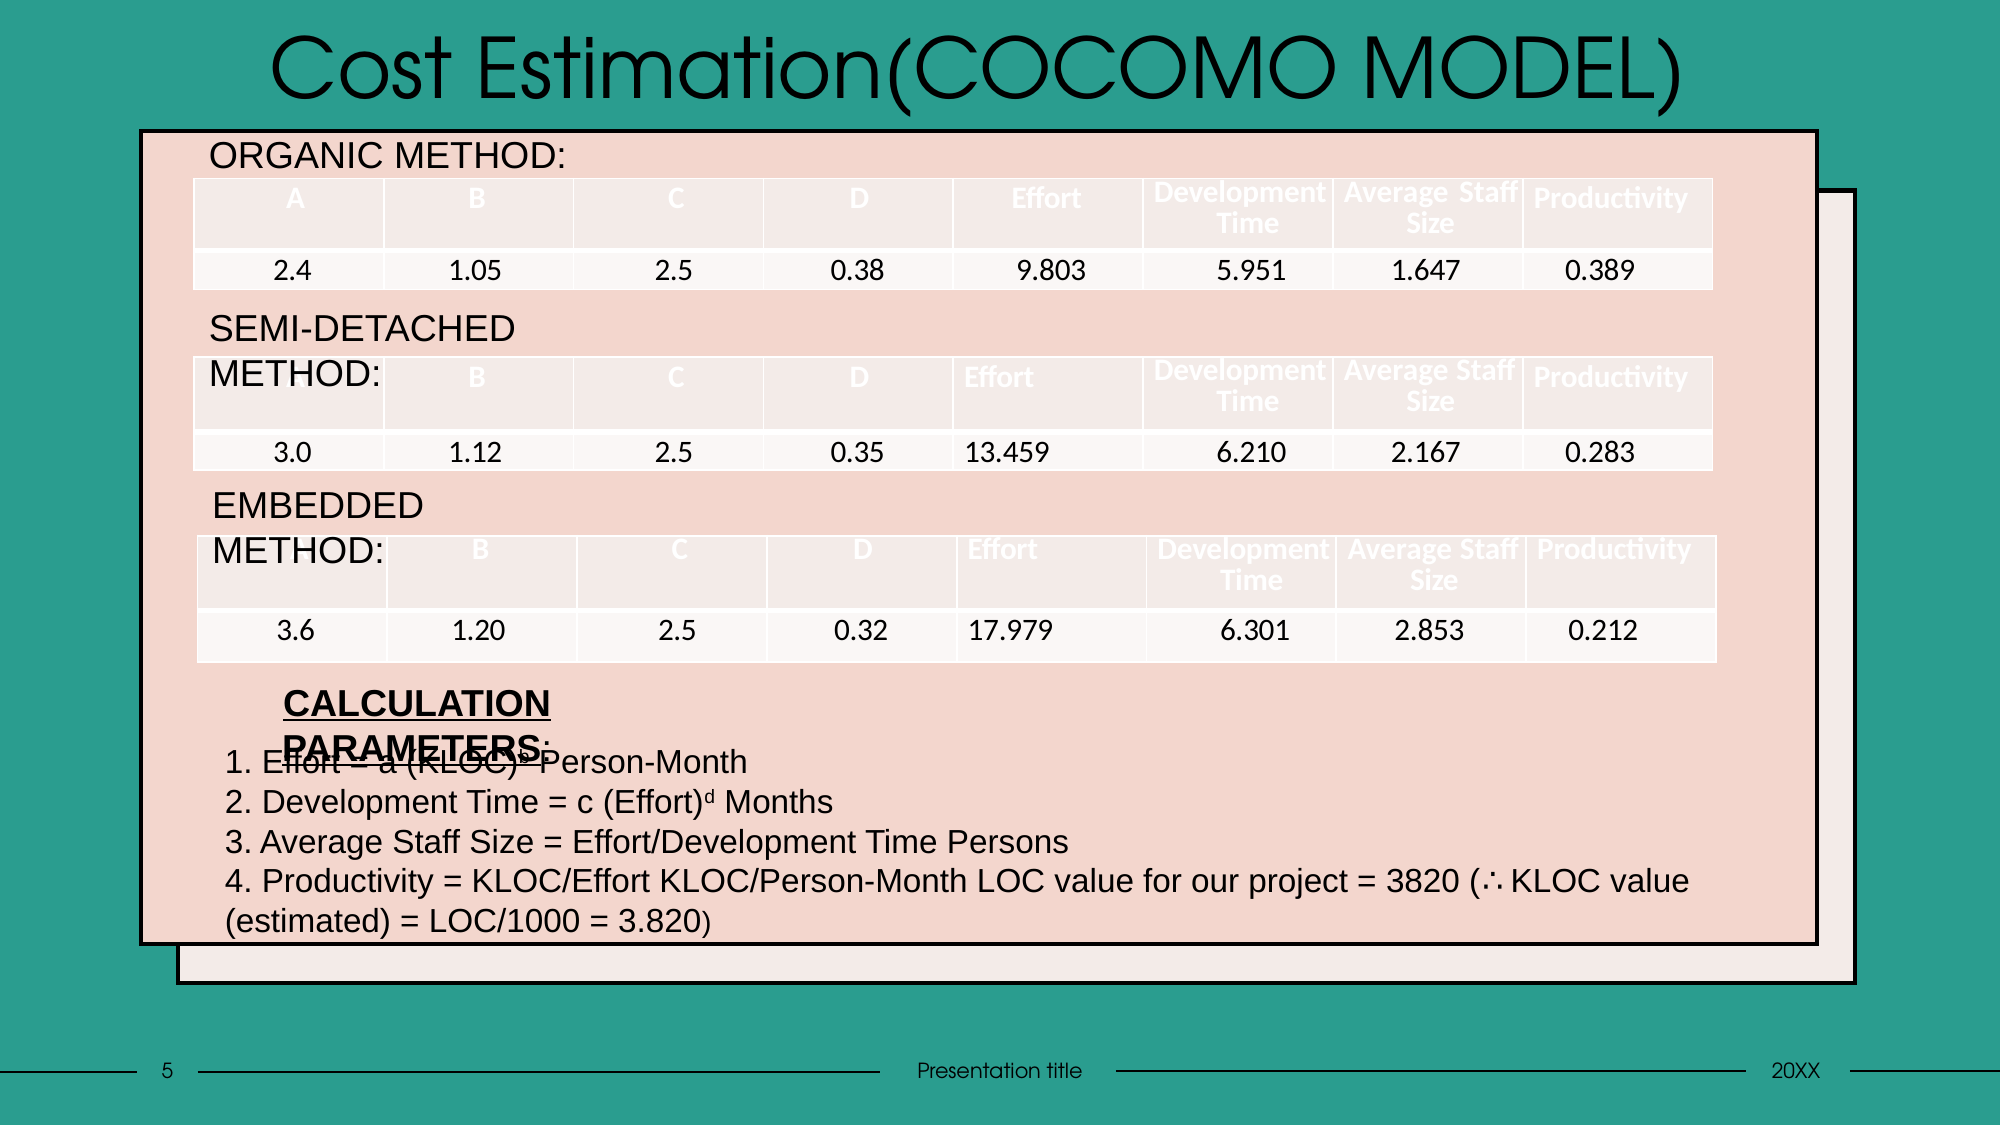

# Cost Estimation(COCOMO MODEL)
ORGANIC METHOD:
| A | B | C | D | Effort | Development Time | Average Staff Size | Productivity |
| --- | --- | --- | --- | --- | --- | --- | --- |
| 2.4 | 1.05 | 2.5 | 0.38 | 9.803 | 5.951 | 1.647 | 0.389 |
SEMI-DETACHED METHOD:
| A | B | C | D | Effort | Development Time | Average Staff Size | Productivity |
| --- | --- | --- | --- | --- | --- | --- | --- |
| 3.0 | 1.12 | 2.5 | 0.35 | 13.459 | 6.210 | 2.167 | 0.283 |
EMBEDDED METHOD:
| A | B | C | D | Effort | Development Time | Average Staff Size | Productivity |
| --- | --- | --- | --- | --- | --- | --- | --- |
| 3.6 | 1.20 | 2.5 | 0.32 | 17.979 | 6.301 | 2.853 | 0.212 |
CALCULATION PARAMETERS:
1. Effort = a (KLOC)b Person-Month
2. Development Time = c (Effort)d Months
3. Average Staff Size = Effort/Development Time Persons
4. Productivity = KLOC/Effort KLOC/Person-Month LOC value for our project = 3820 (∴ KLOC value (estimated) = LOC/1000 = 3.820)

5
Presentation title
20XX